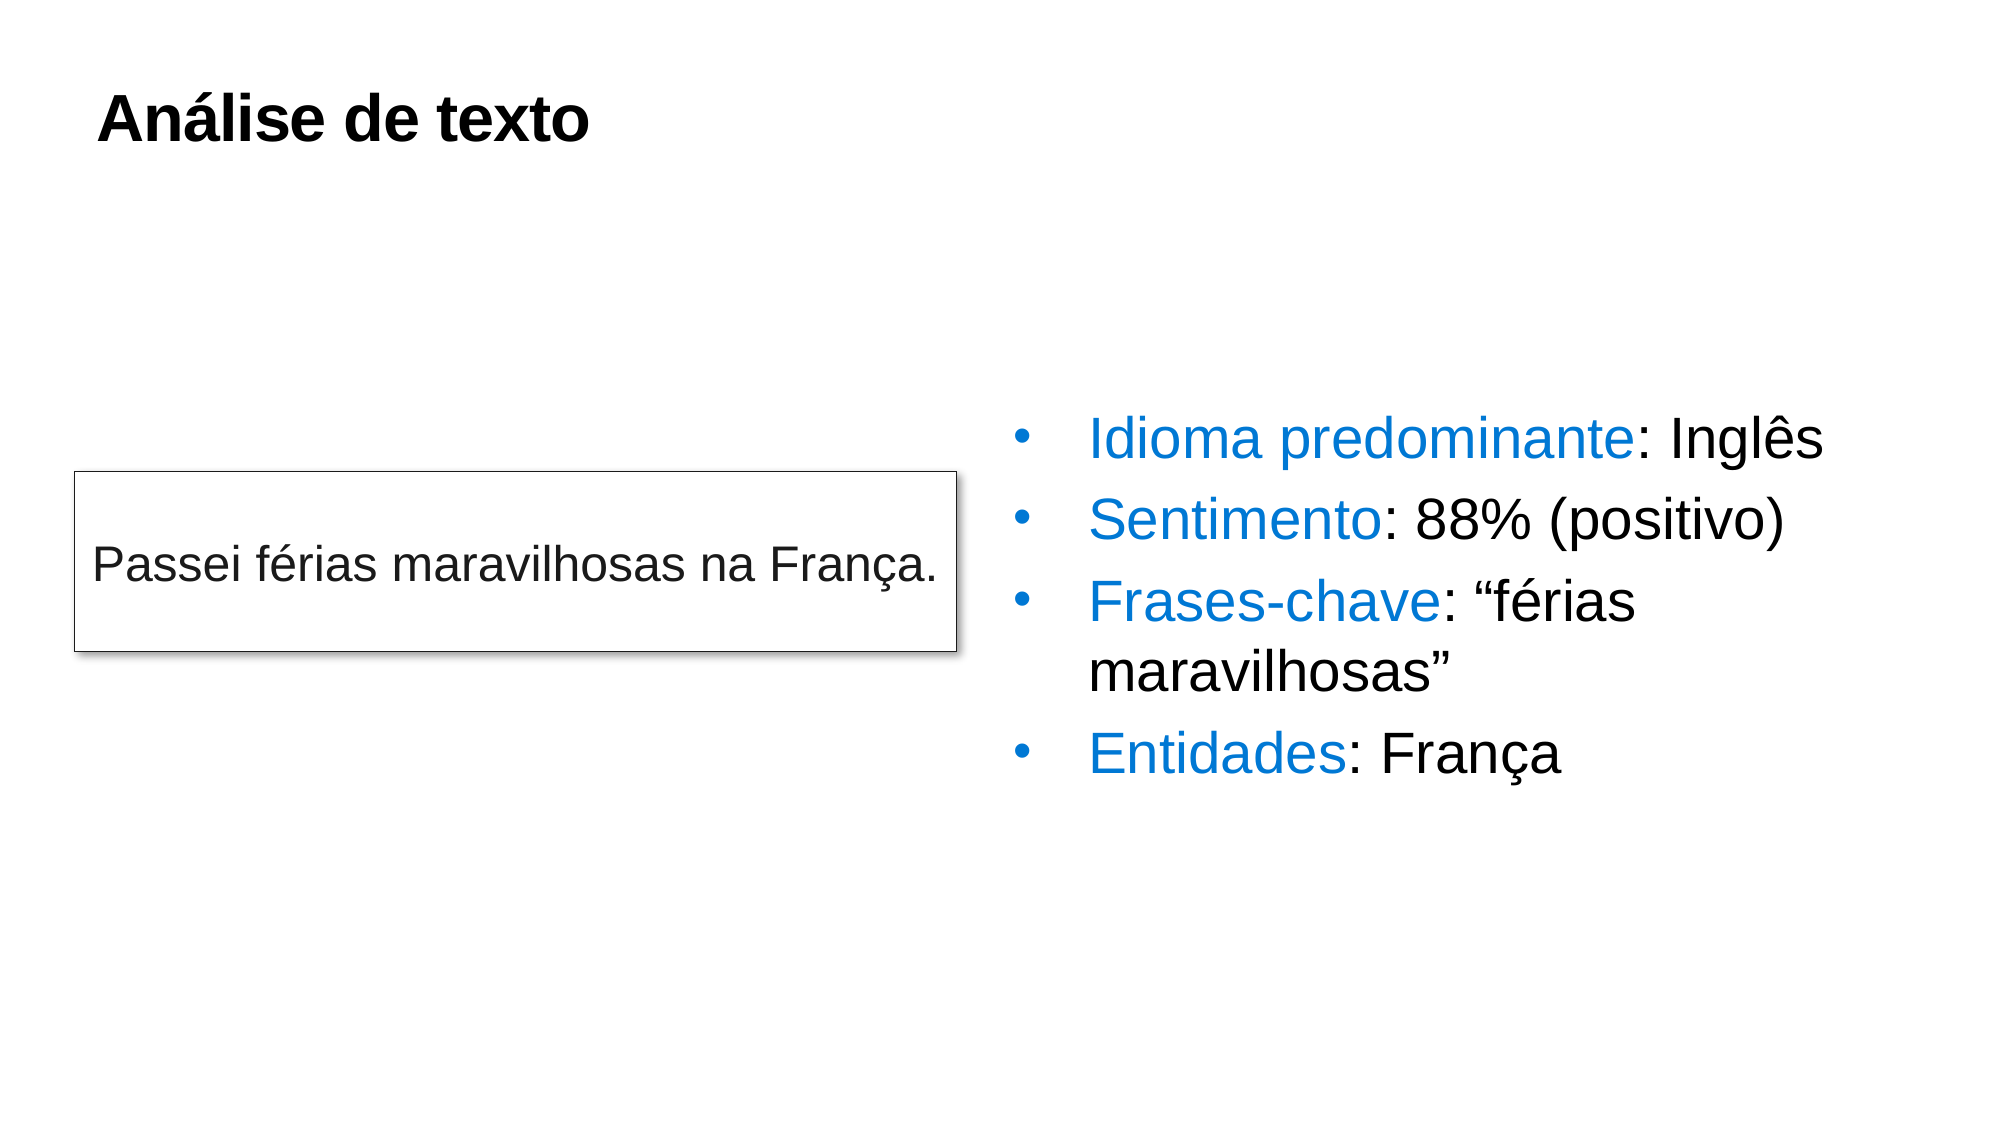

# Análise de texto
Idioma predominante: Inglês
Sentimento: 88% (positivo)
Frases-chave: “férias maravilhosas”
Entidades: França

Passei férias maravilhosas na França.